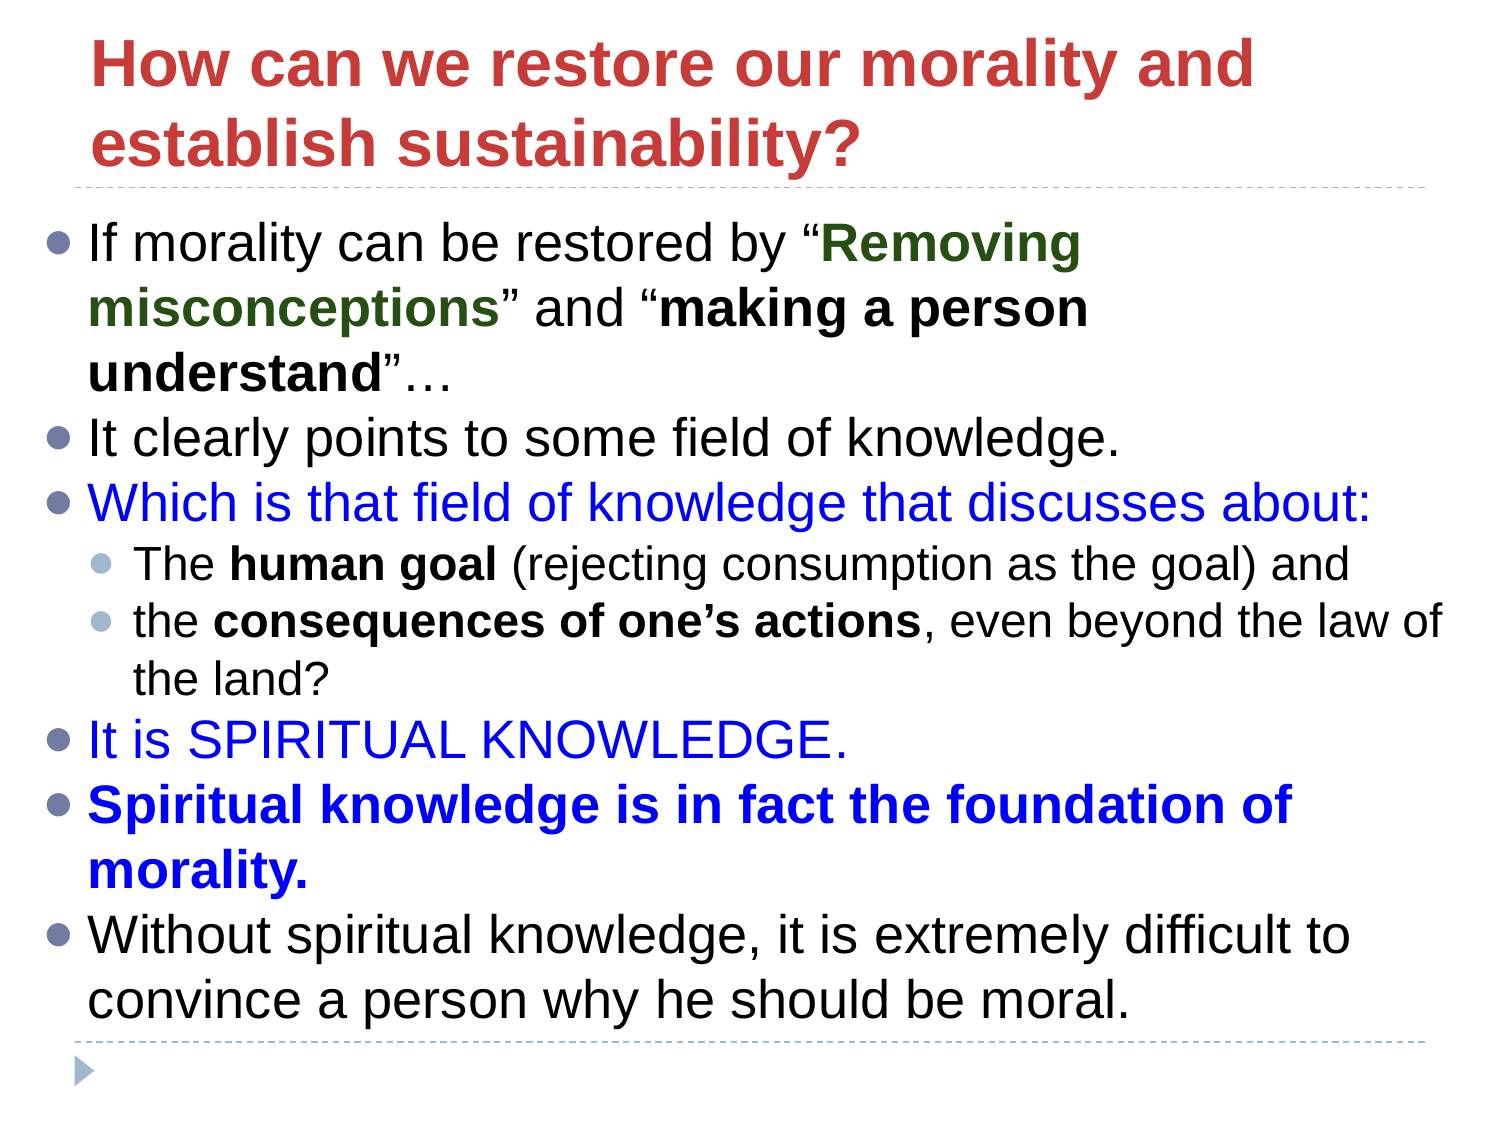

# How can we restore our morality and establish sustainability?
If morality can be restored by “Removing misconceptions” and “making a person understand”…
It clearly points to some field of knowledge.
Which is that field of knowledge that discusses about:
The human goal (rejecting consumption as the goal) and
the consequences of one’s actions, even beyond the law of the land?
It is SPIRITUAL KNOWLEDGE.
Spiritual knowledge is in fact the foundation of morality.
Without spiritual knowledge, it is extremely difficult to convince a person why he should be moral.